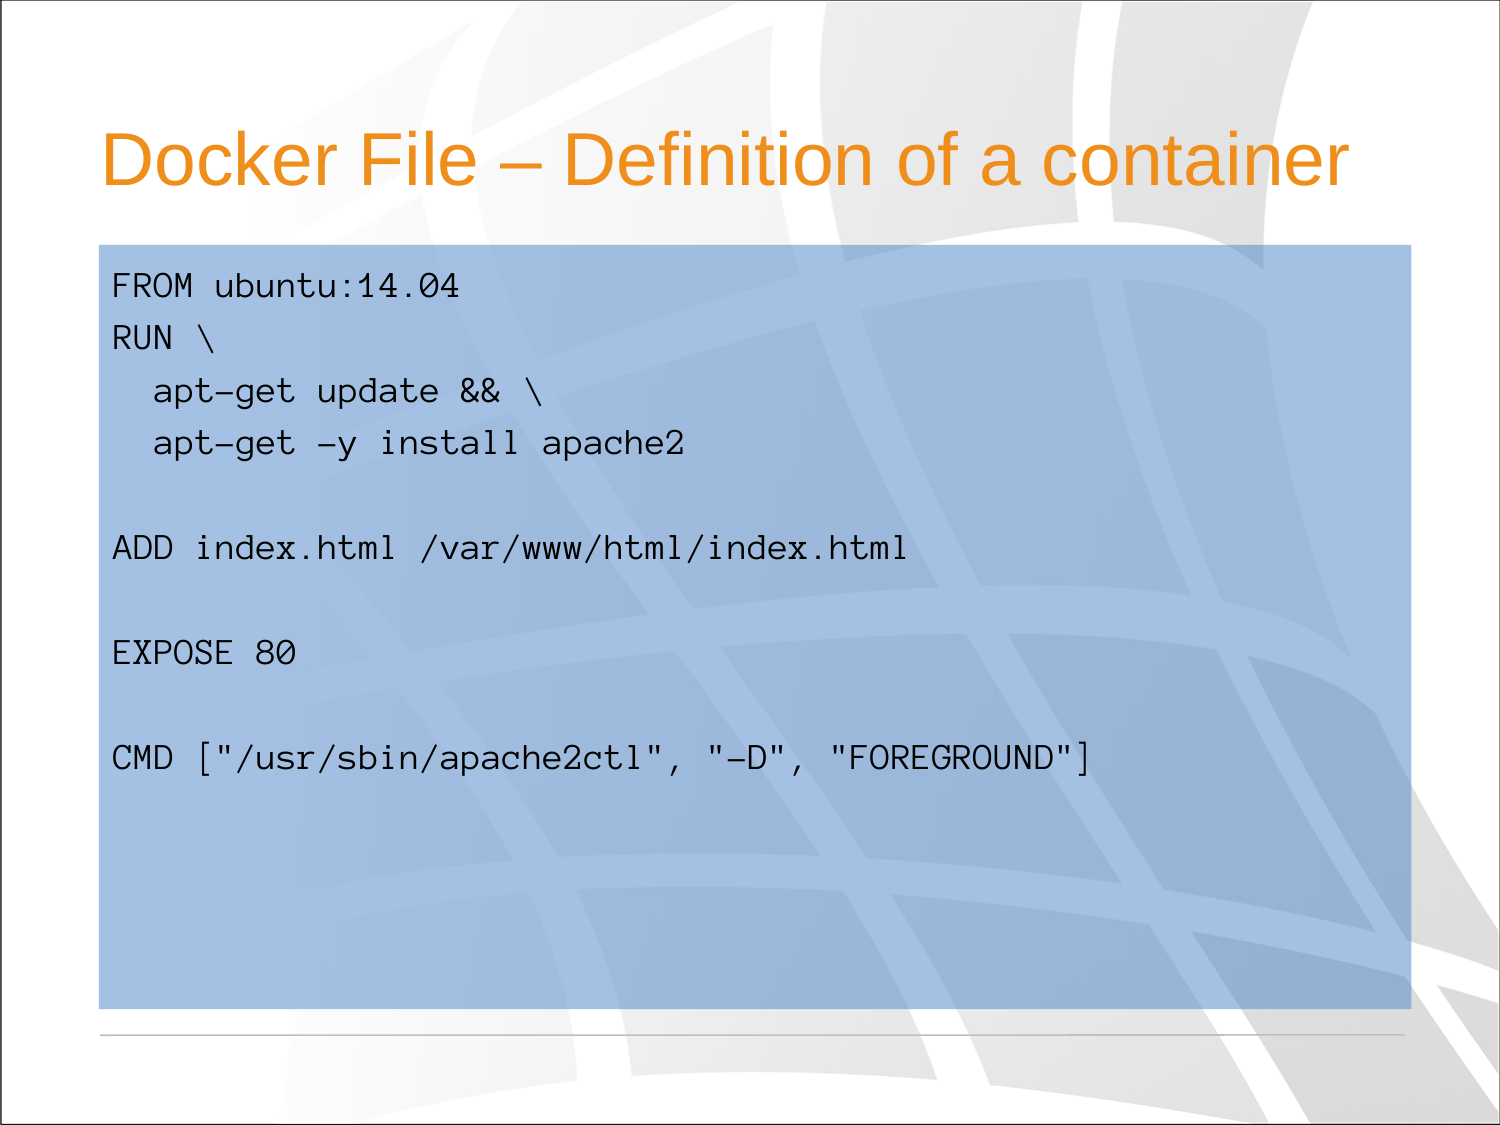

# Docker File – Definition of a container
FROM ubuntu:14.04
RUN \
  apt-get update && \
  apt-get -y install apache2

ADD index.html /var/www/html/index.html

EXPOSE 80

CMD ["/usr/sbin/apache2ctl", "-D", "FOREGROUND"]